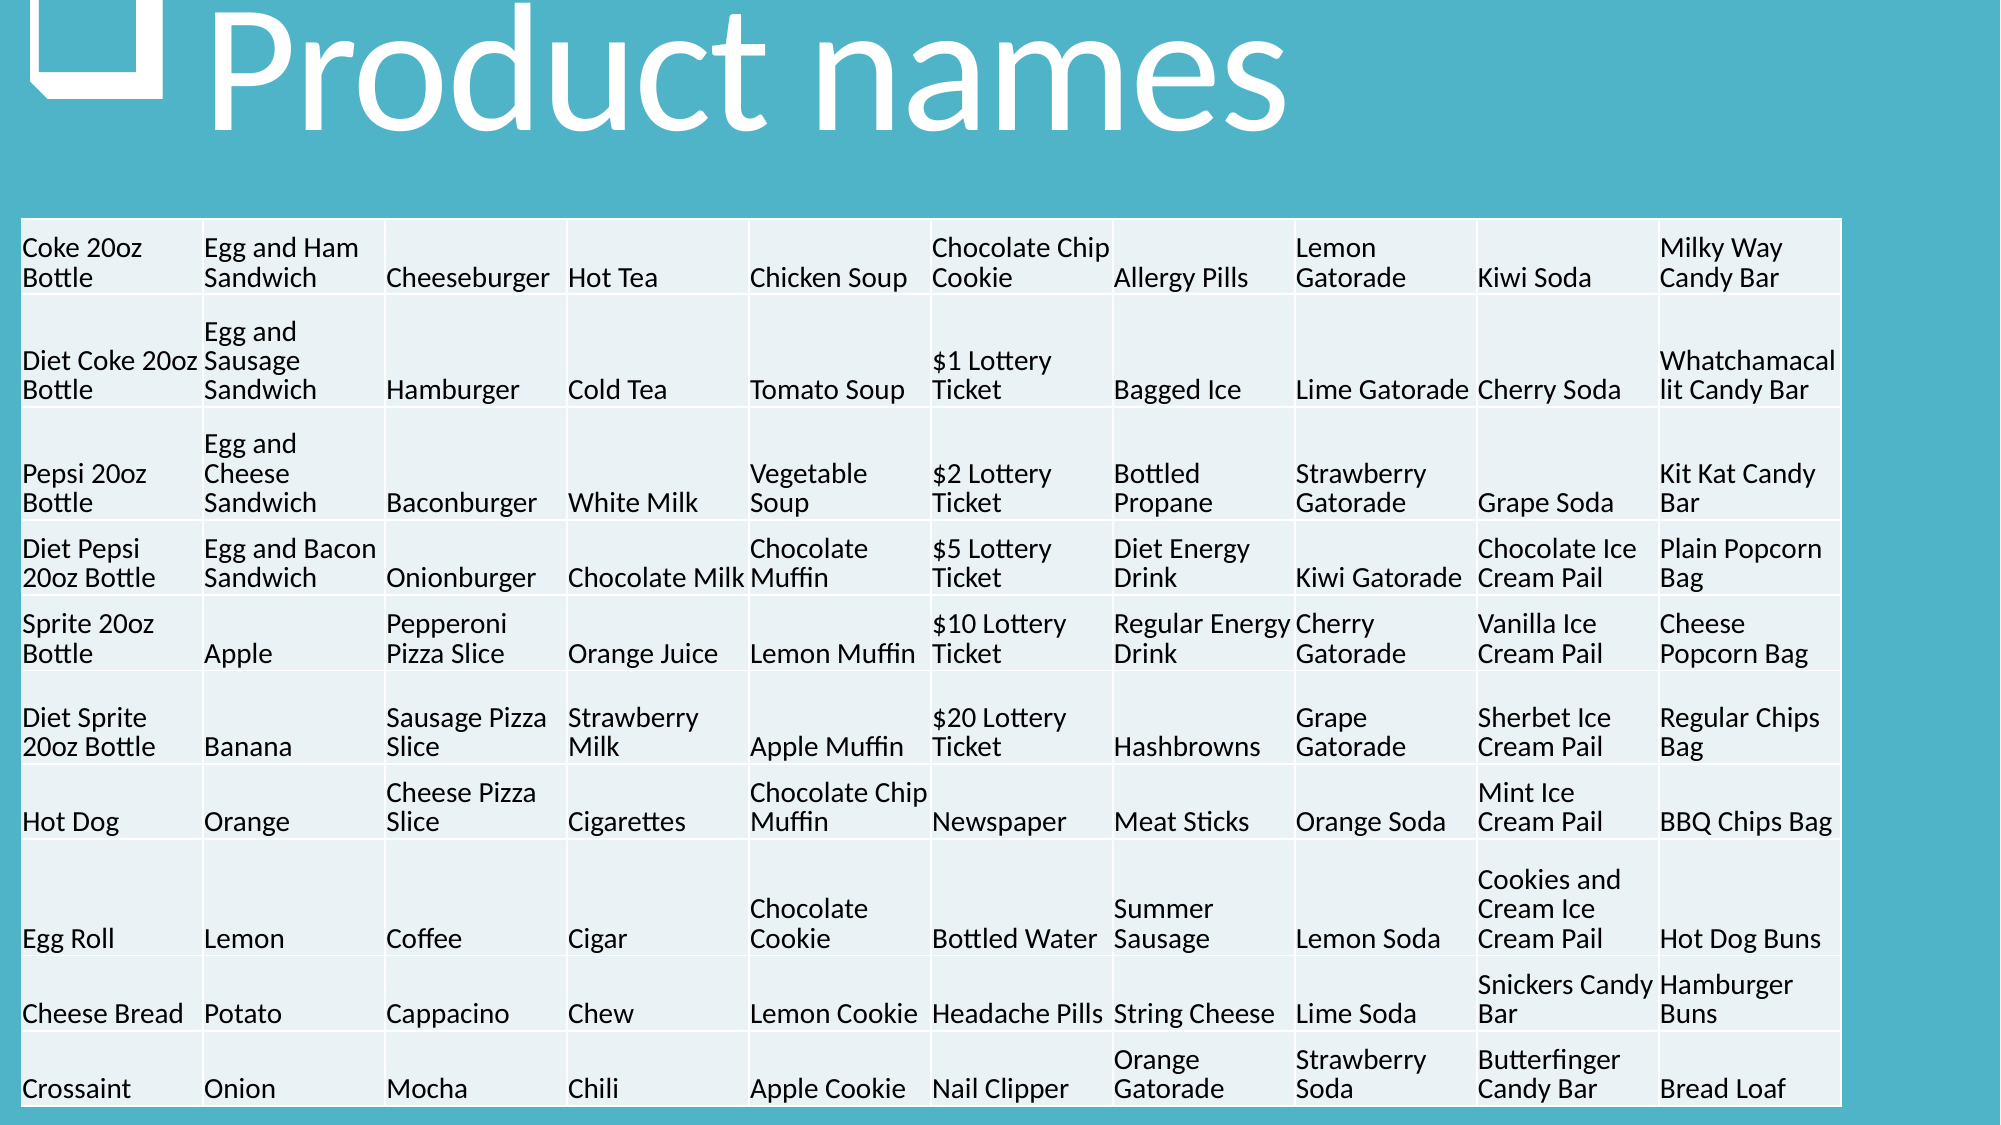

# Product names
| Coke 20oz Bottle | Egg and Ham Sandwich | Cheeseburger | Hot Tea | Chicken Soup | Chocolate Chip Cookie | Allergy Pills | Lemon Gatorade | Kiwi Soda | Milky Way Candy Bar |
| --- | --- | --- | --- | --- | --- | --- | --- | --- | --- |
| Diet Coke 20oz Bottle | Egg and Sausage Sandwich | Hamburger | Cold Tea | Tomato Soup | $1 Lottery Ticket | Bagged Ice | Lime Gatorade | Cherry Soda | Whatchamacallit Candy Bar |
| Pepsi 20oz Bottle | Egg and Cheese Sandwich | Baconburger | White Milk | Vegetable Soup | $2 Lottery Ticket | Bottled Propane | Strawberry Gatorade | Grape Soda | Kit Kat Candy Bar |
| Diet Pepsi 20oz Bottle | Egg and Bacon Sandwich | Onionburger | Chocolate Milk | Chocolate Muffin | $5 Lottery Ticket | Diet Energy Drink | Kiwi Gatorade | Chocolate Ice Cream Pail | Plain Popcorn Bag |
| Sprite 20oz Bottle | Apple | Pepperoni Pizza Slice | Orange Juice | Lemon Muffin | $10 Lottery Ticket | Regular Energy Drink | Cherry Gatorade | Vanilla Ice Cream Pail | Cheese Popcorn Bag |
| Diet Sprite 20oz Bottle | Banana | Sausage Pizza Slice | Strawberry Milk | Apple Muffin | $20 Lottery Ticket | Hashbrowns | Grape Gatorade | Sherbet Ice Cream Pail | Regular Chips Bag |
| Hot Dog | Orange | Cheese Pizza Slice | Cigarettes | Chocolate Chip Muffin | Newspaper | Meat Sticks | Orange Soda | Mint Ice Cream Pail | BBQ Chips Bag |
| Egg Roll | Lemon | Coffee | Cigar | Chocolate Cookie | Bottled Water | Summer Sausage | Lemon Soda | Cookies and Cream Ice Cream Pail | Hot Dog Buns |
| Cheese Bread | Potato | Cappacino | Chew | Lemon Cookie | Headache Pills | String Cheese | Lime Soda | Snickers Candy Bar | Hamburger Buns |
| Crossaint | Onion | Mocha | Chili | Apple Cookie | Nail Clipper | Orange Gatorade | Strawberry Soda | Butterfinger Candy Bar | Bread Loaf |